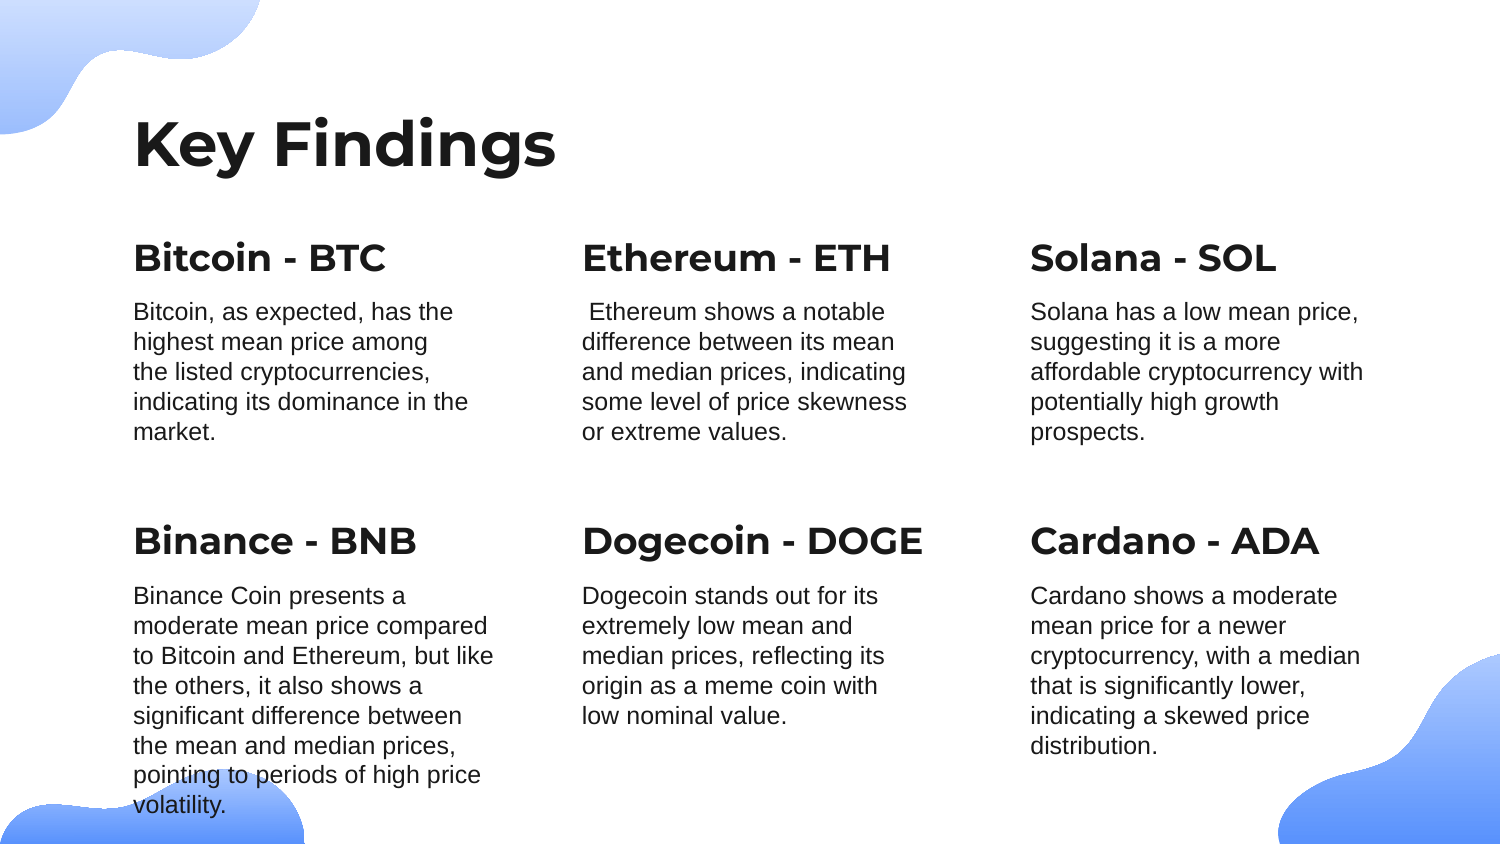

# Key Findings
Bitcoin - BTC
Ethereum - ETH
Solana - SOL
Bitcoin, as expected, has the highest mean price among the listed cryptocurrencies, indicating its dominance in the market.
 Ethereum shows a notable difference between its mean and median prices, indicating some level of price skewness or extreme values.
Solana has a low mean price, suggesting it is a more affordable cryptocurrency with potentially high growth prospects.
Dogecoin - DOGE
Binance - BNB
Cardano - ADA
Binance Coin presents a moderate mean price compared to Bitcoin and Ethereum, but like the others, it also shows a significant difference between the mean and median prices, pointing to periods of high price volatility.
Dogecoin stands out for its extremely low mean and median prices, reflecting its origin as a meme coin with low nominal value.
Cardano shows a moderate mean price for a newer cryptocurrency, with a median that is significantly lower, indicating a skewed price distribution.